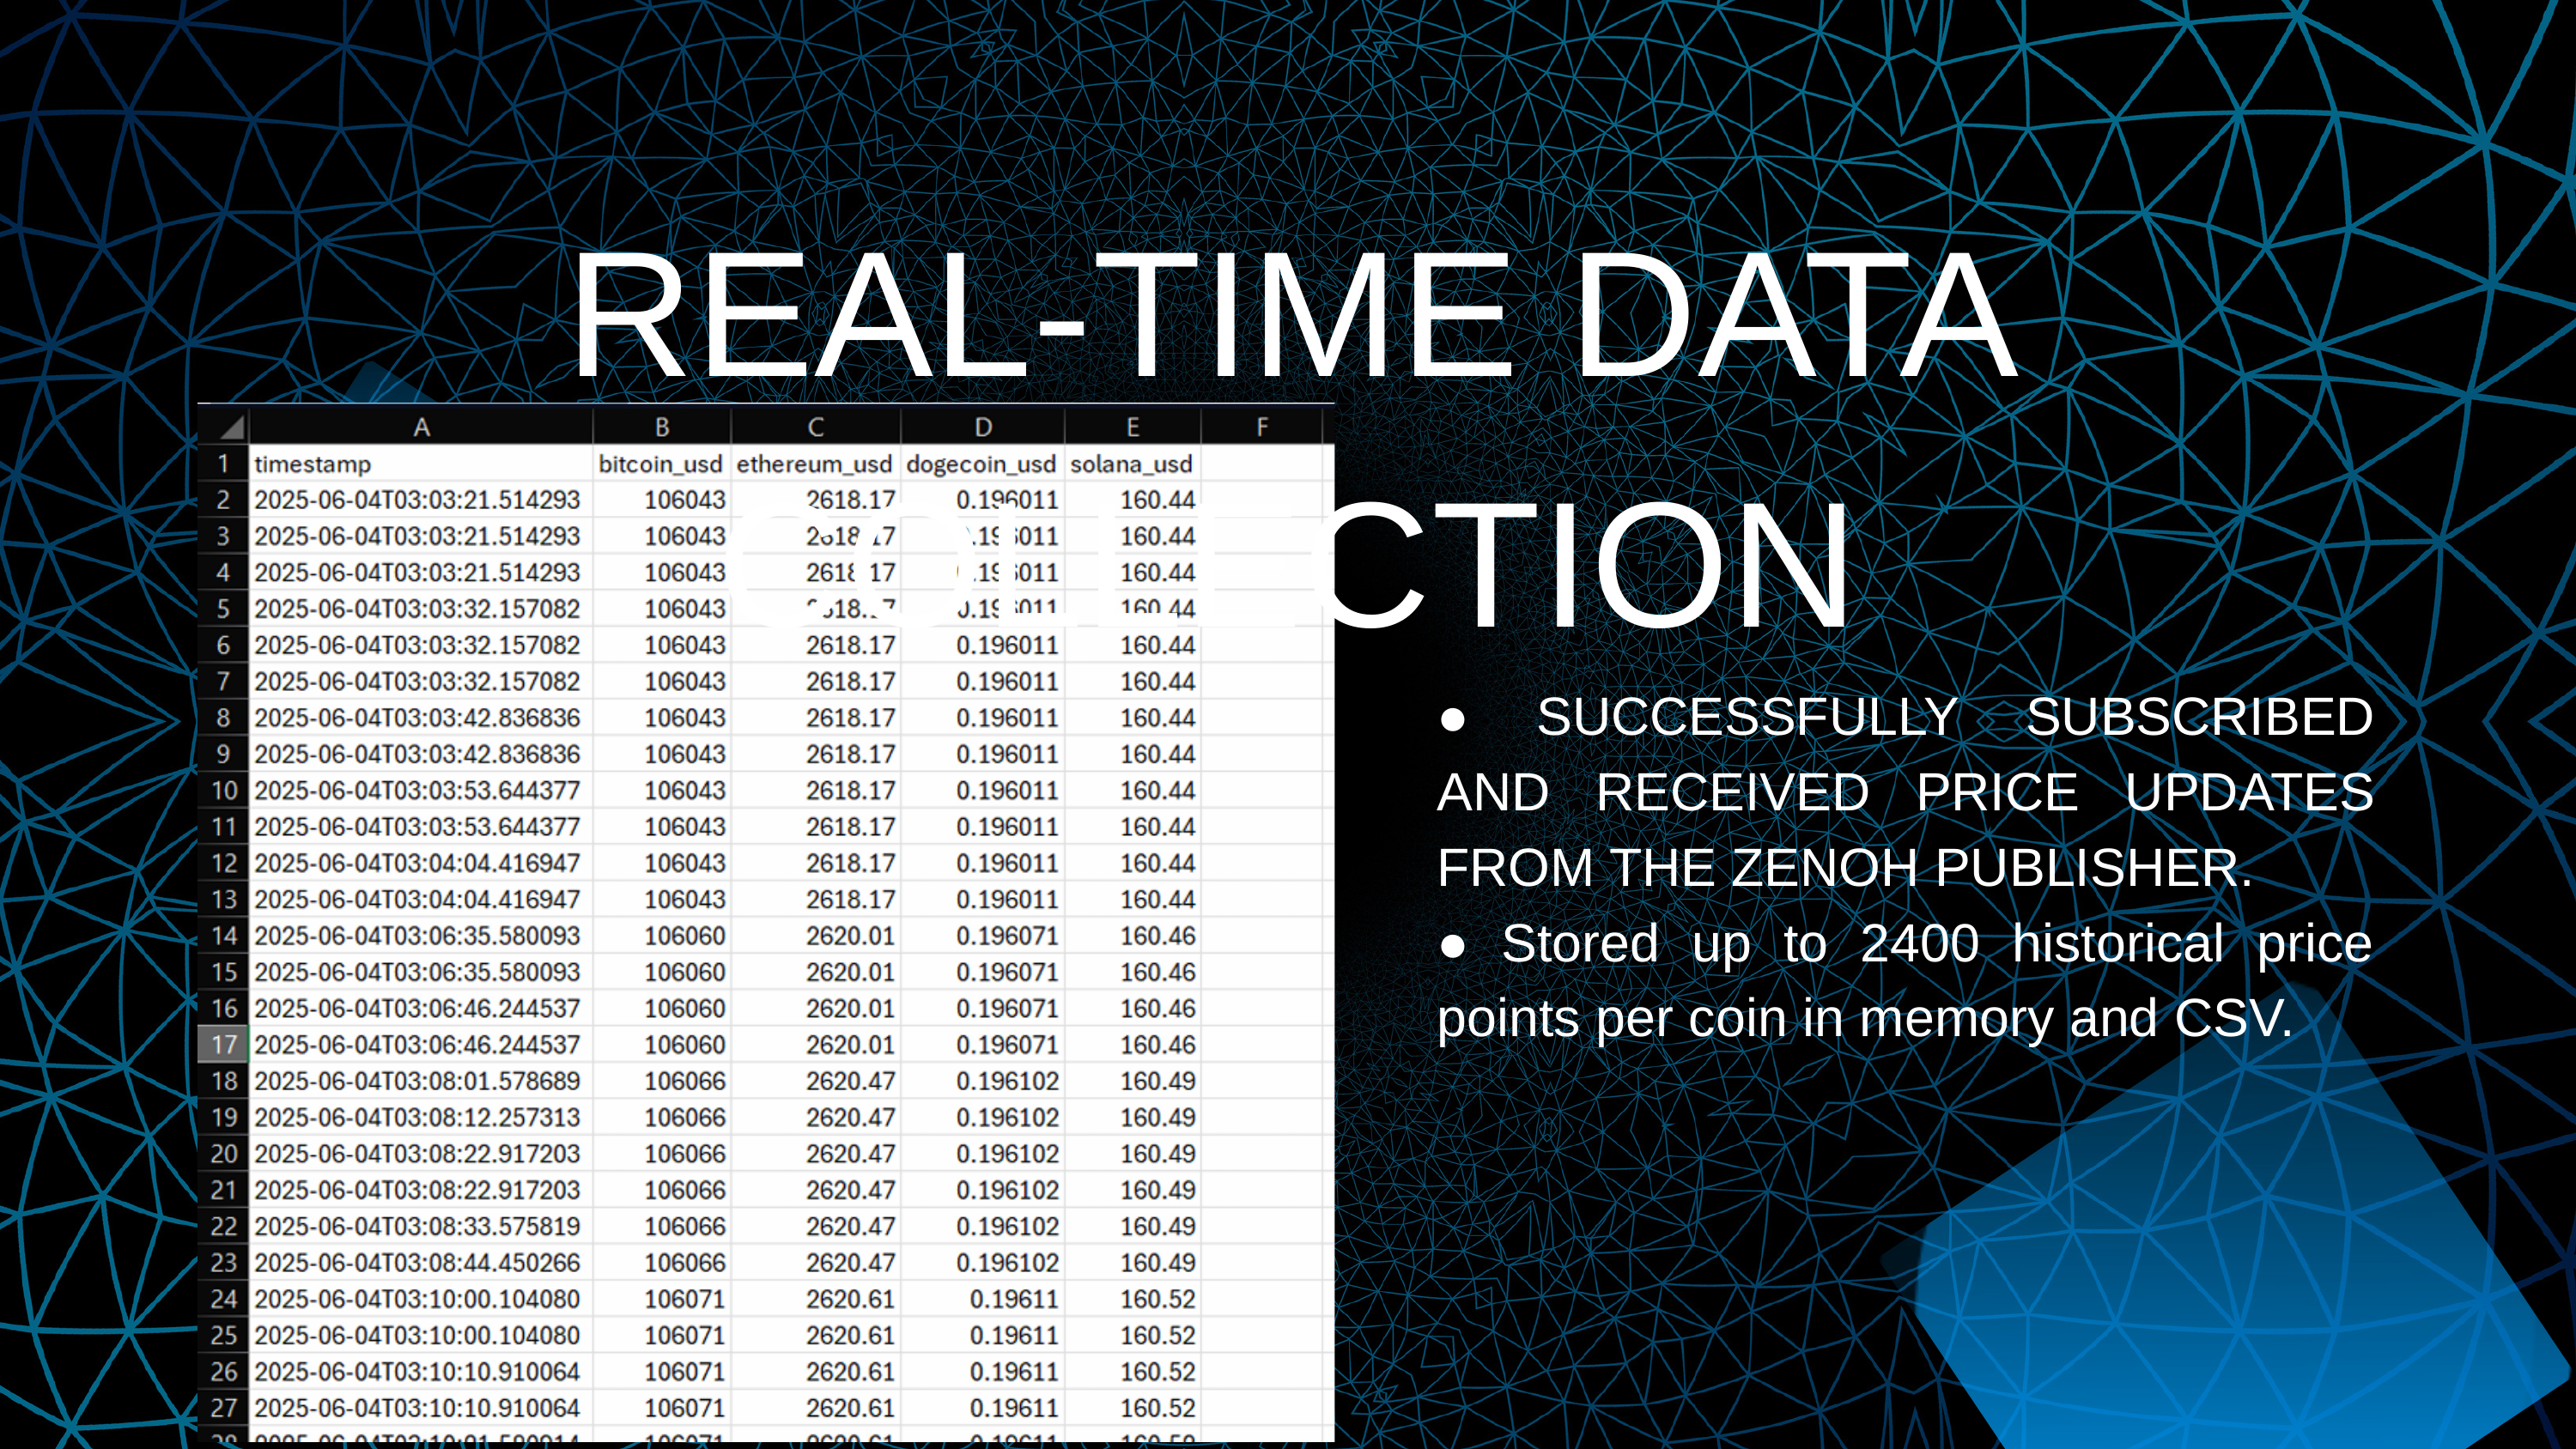

REAL-TIME DATA COLLECTION

● SUCCESSFULLY SUBSCRIBED AND RECEIVED PRICE UPDATES FROM THE ZENOH PUBLISHER.
● Stored up to 2400 historical price points per coin in memory and CSV.